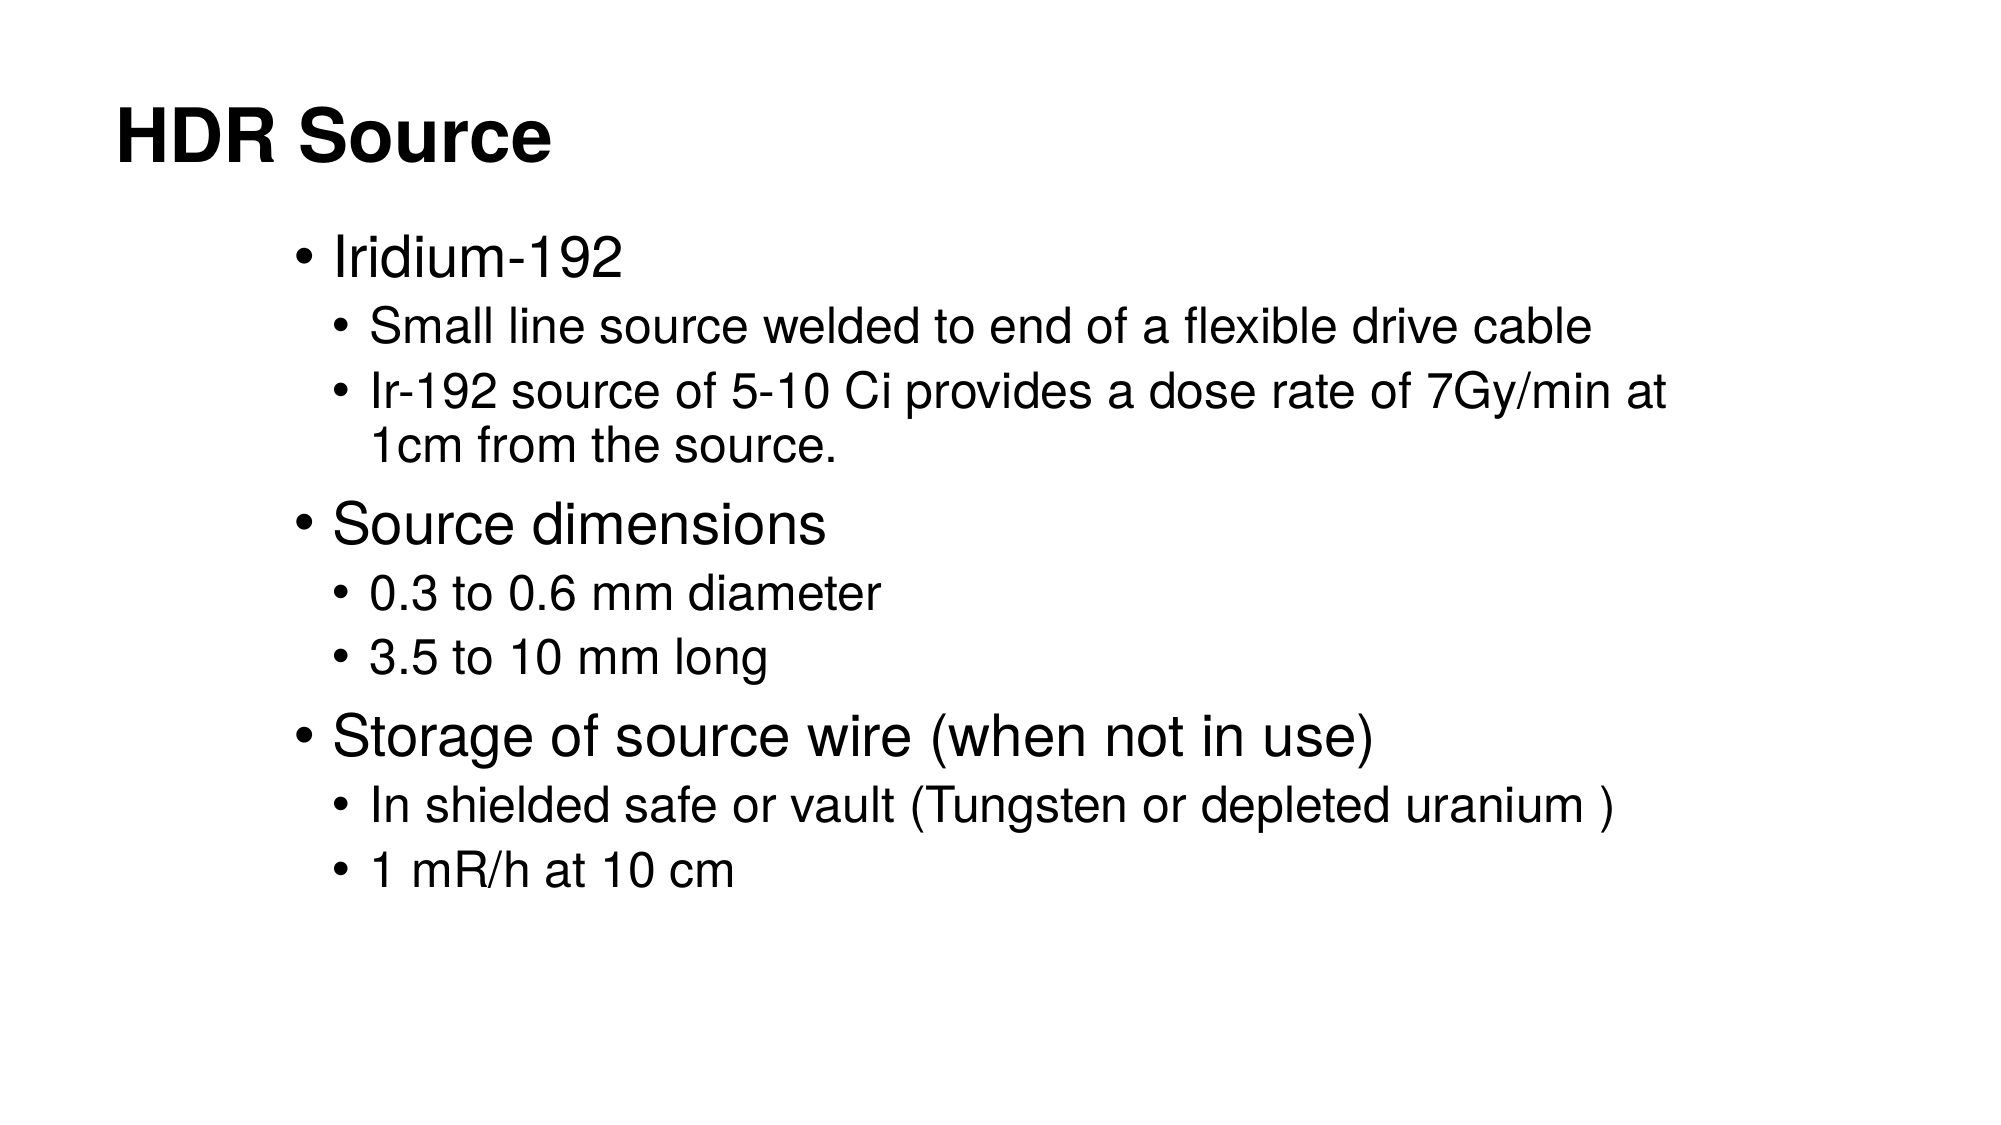

# HDR Source
Iridium-192
Small line source welded to end of a flexible drive cable
Ir-192 source of 5-10 Ci provides a dose rate of 7Gy/min at 1cm from the source.
Source dimensions
0.3 to 0.6 mm diameter
3.5 to 10 mm long
Storage of source wire (when not in use)
In shielded safe or vault (Tungsten or depleted uranium )
1 mR/h at 10 cm